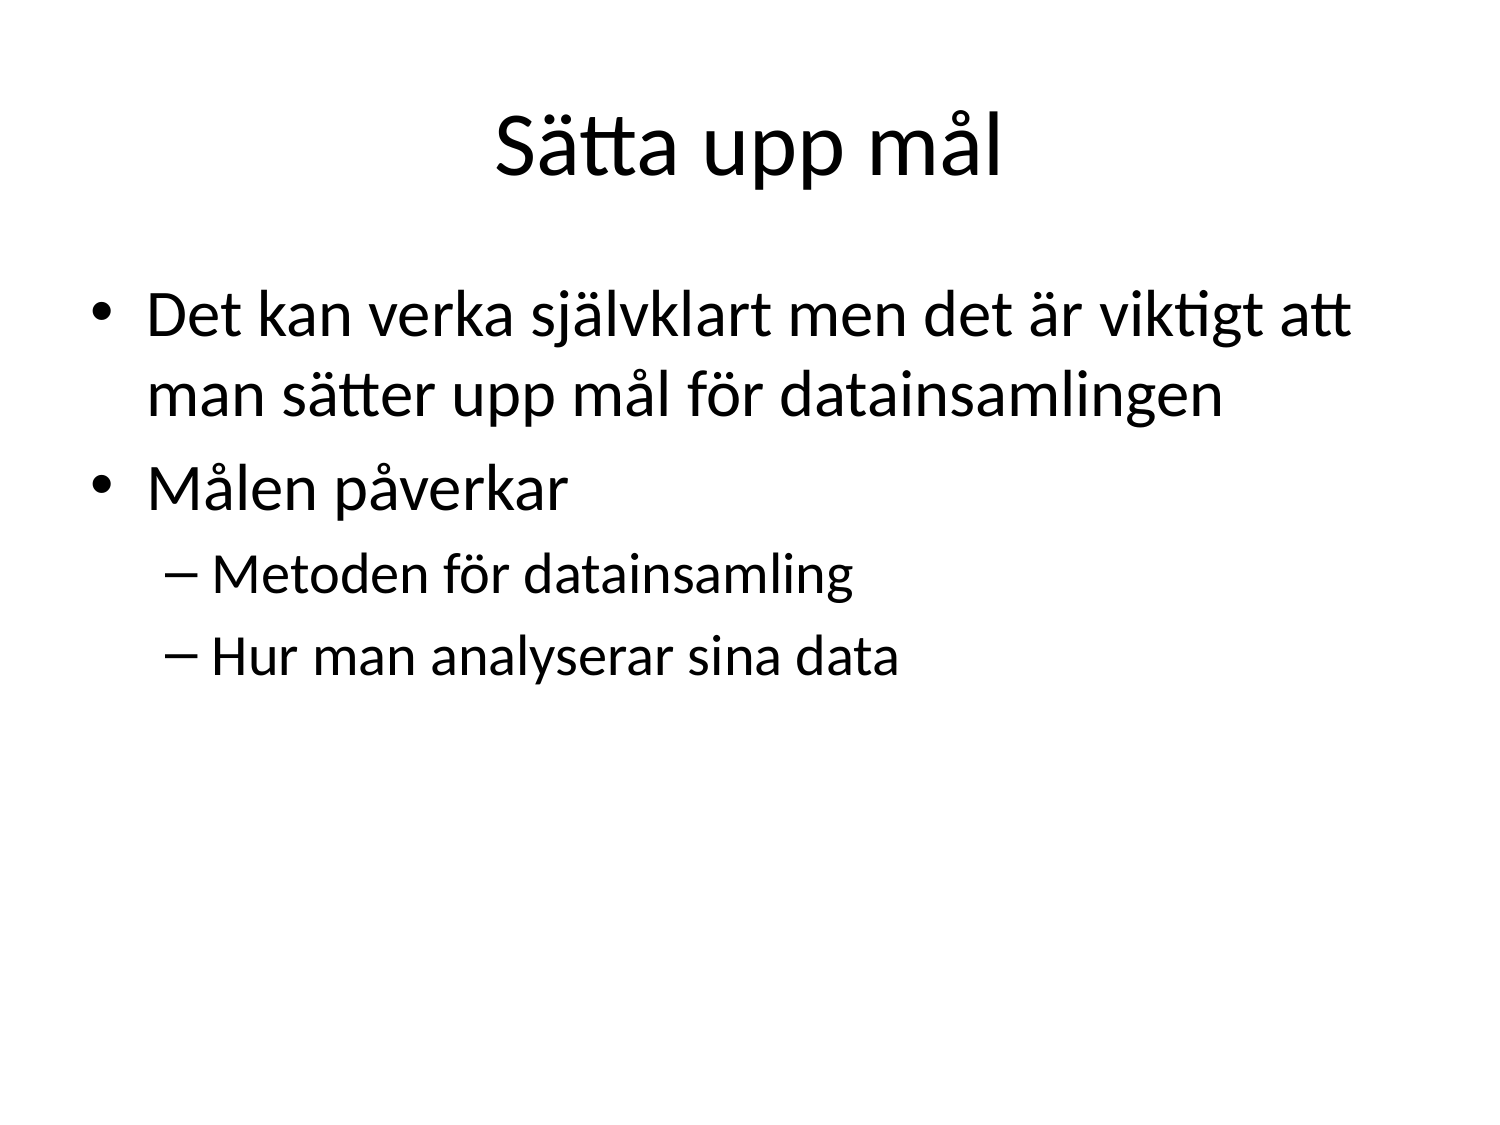

# Sätta upp mål
Det kan verka självklart men det är viktigt att man sätter upp mål för datainsamlingen
Målen påverkar
Metoden för datainsamling
Hur man analyserar sina data